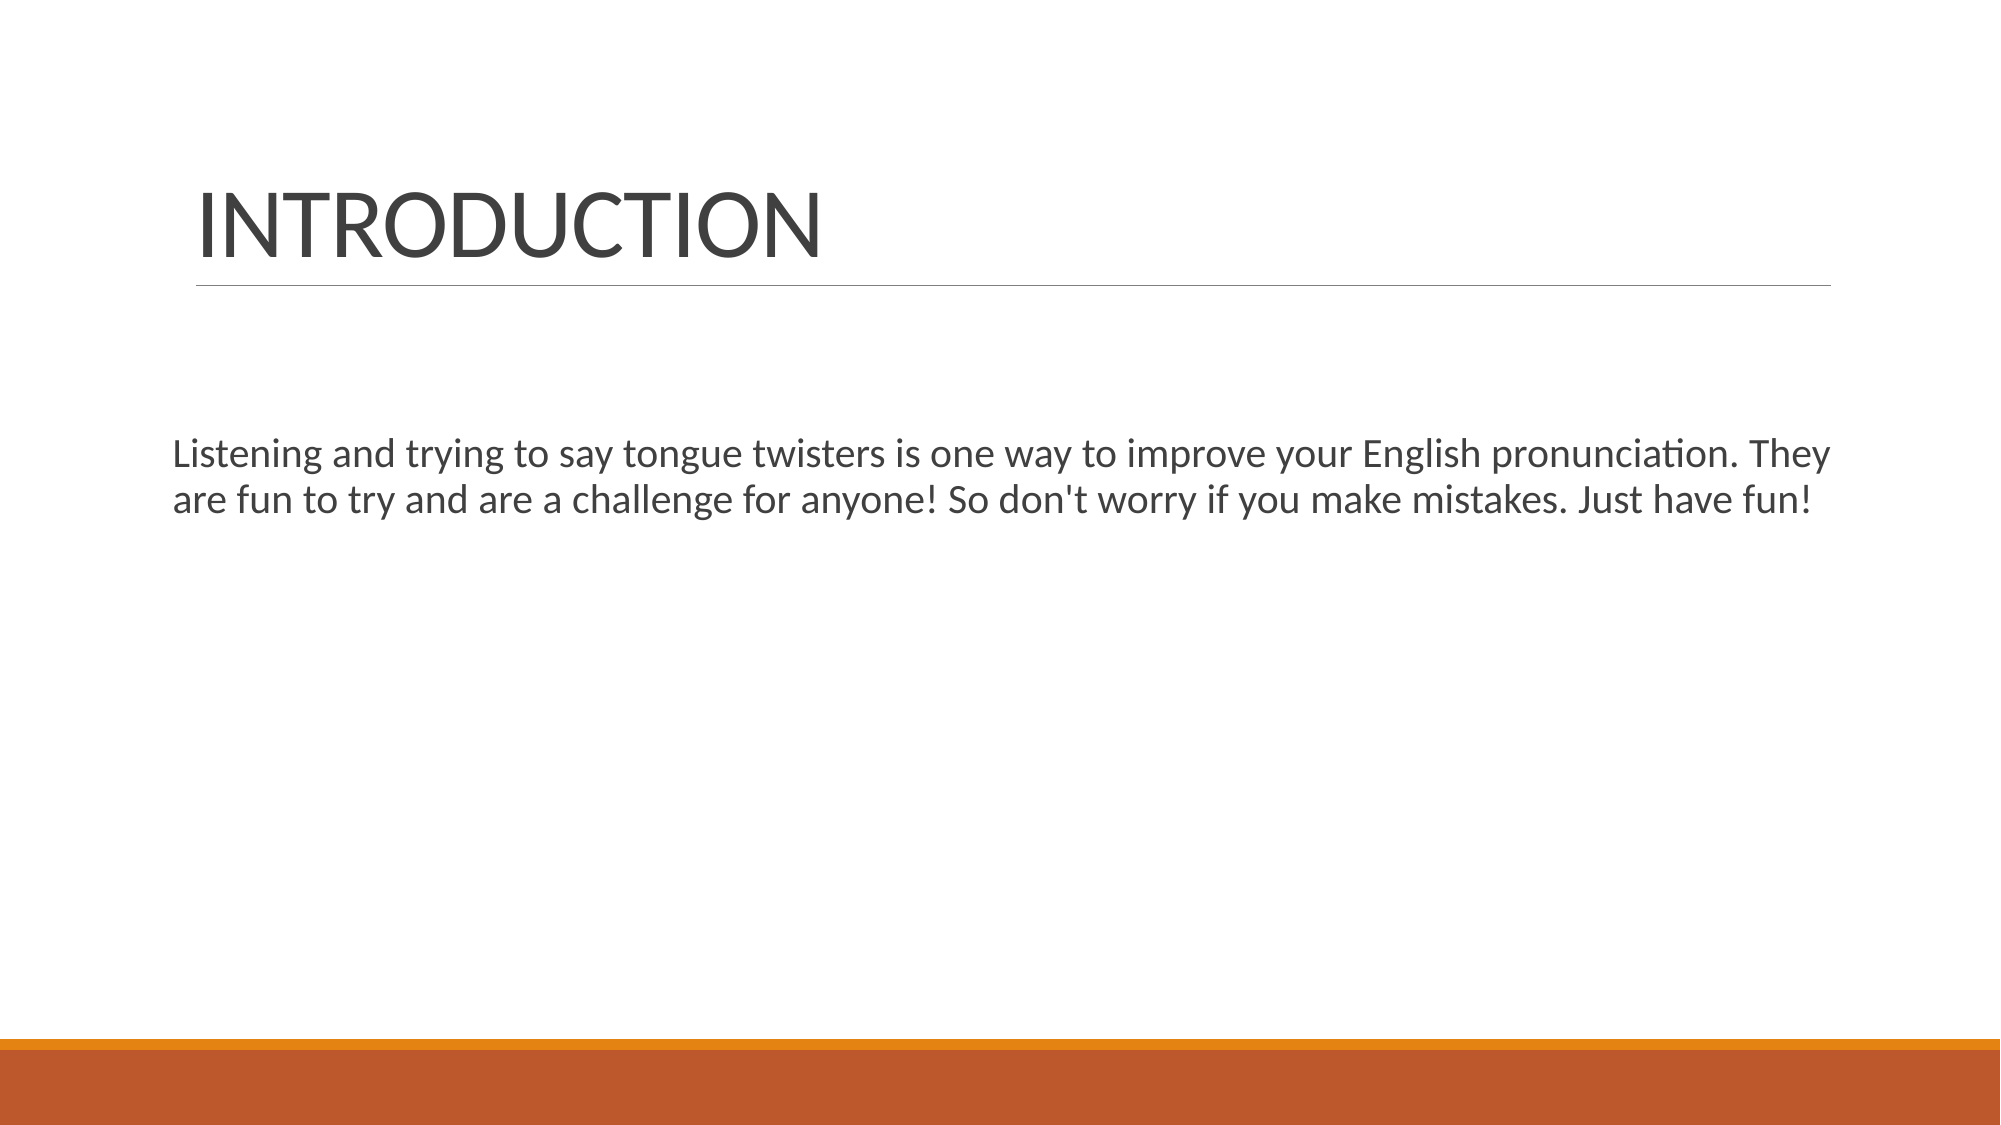

# INTRODUCTION
Listening and trying to say tongue twisters is one way to improve your English pronunciation. They are fun to try and are a challenge for anyone! So don't worry if you make mistakes. Just have fun!